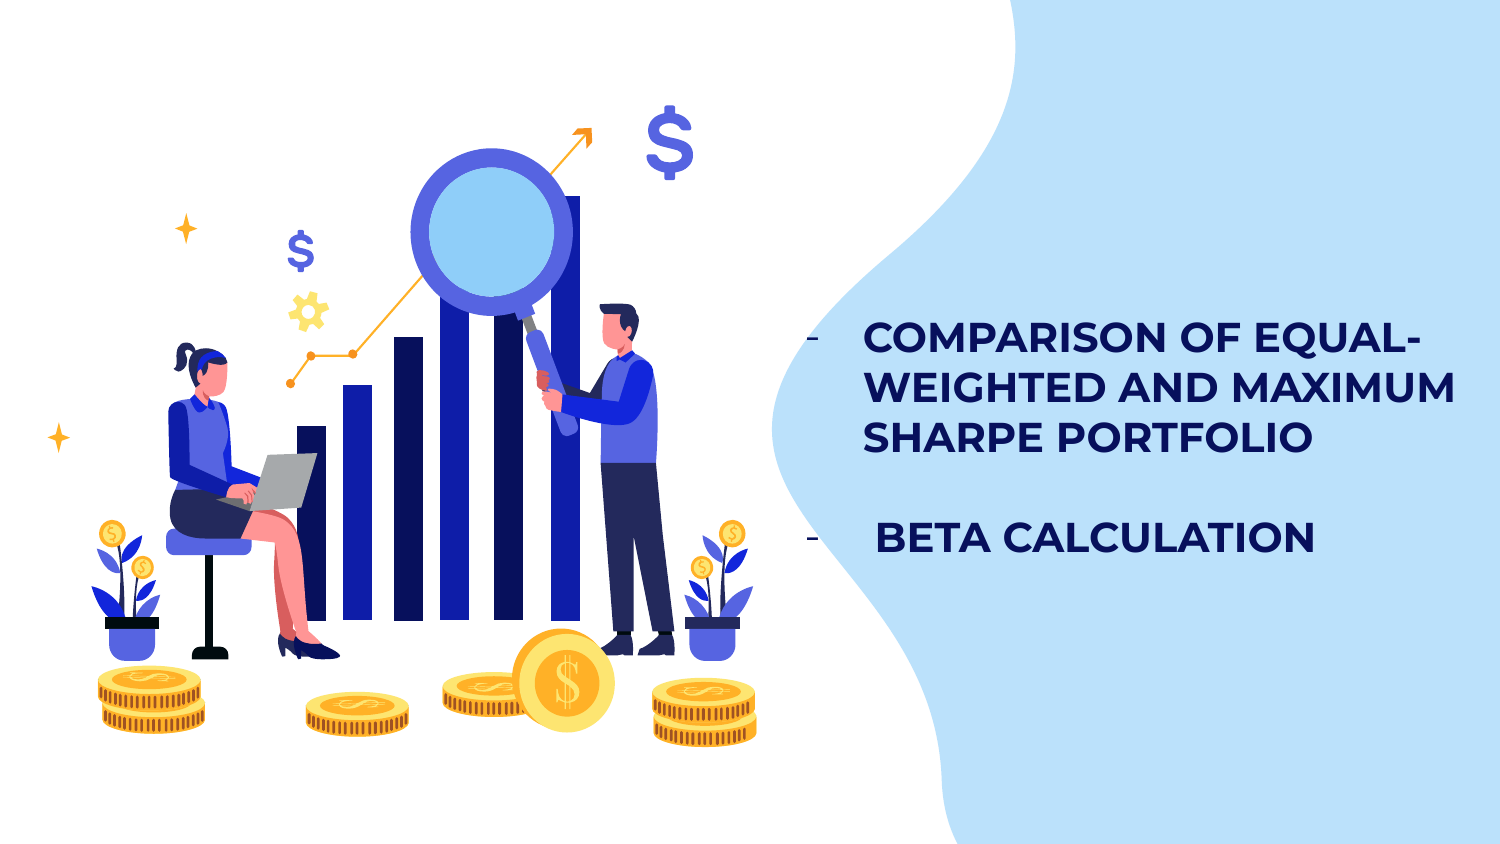

# COMPARISON OF EQUAL-WEIGHTED AND MAXIMUM SHARPE PORTFOLIO

 BETA CALCULATION